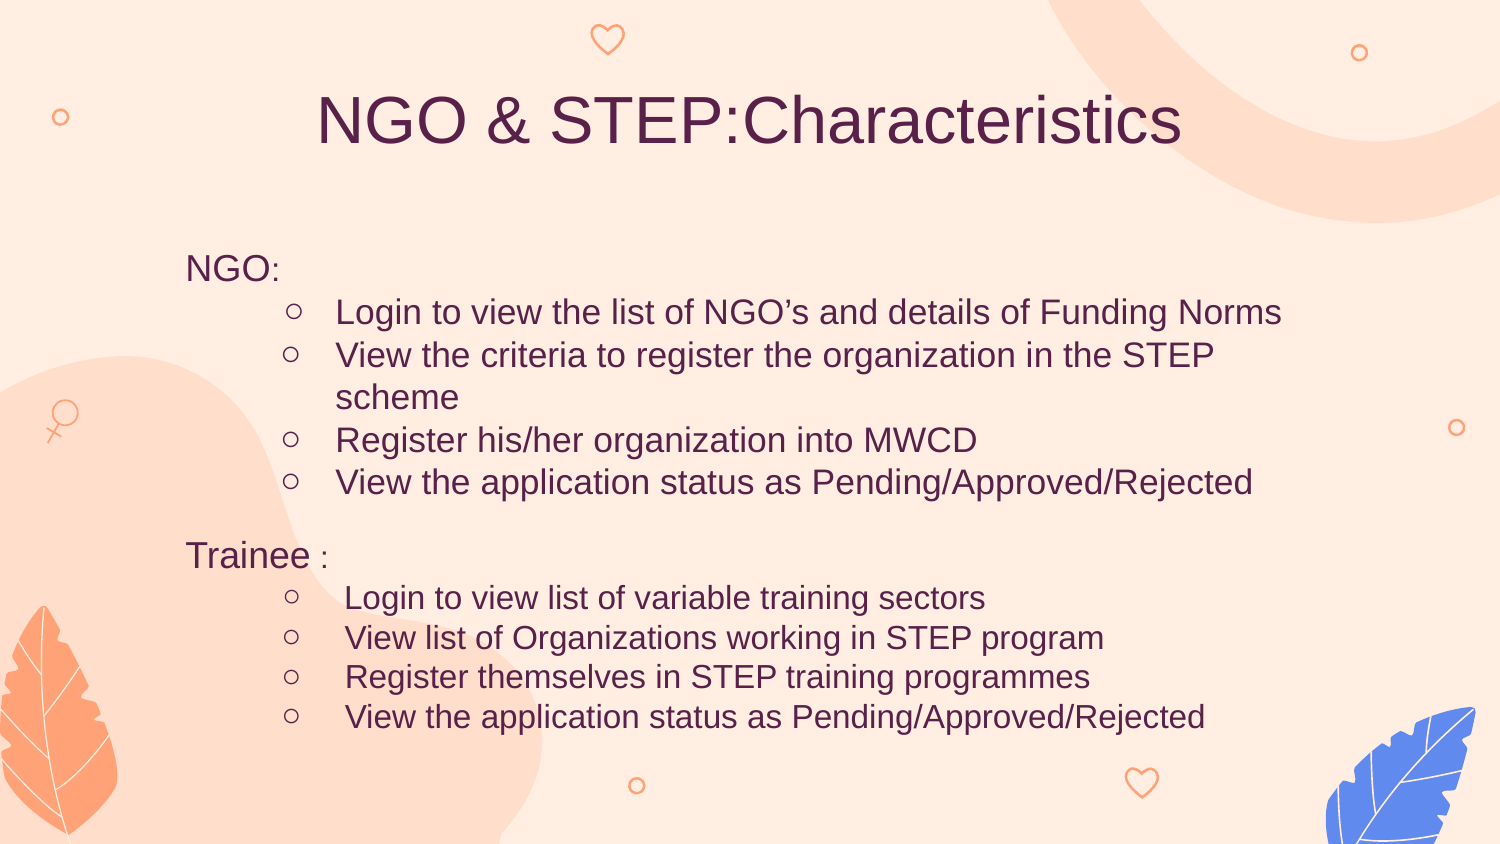

# NGO & STEP:Characteristics
NGO:
Login to view the list of NGO’s and details of Funding Norms
View the criteria to register the organization in the STEP scheme
Register his/her organization into MWCD
View the application status as Pending/Approved/Rejected

Trainee :
 Login to view list of variable training sectors
  View list of Organizations working in STEP program
 Register themselves in STEP training programmes
 View the application status as Pending/Approved/Rejected